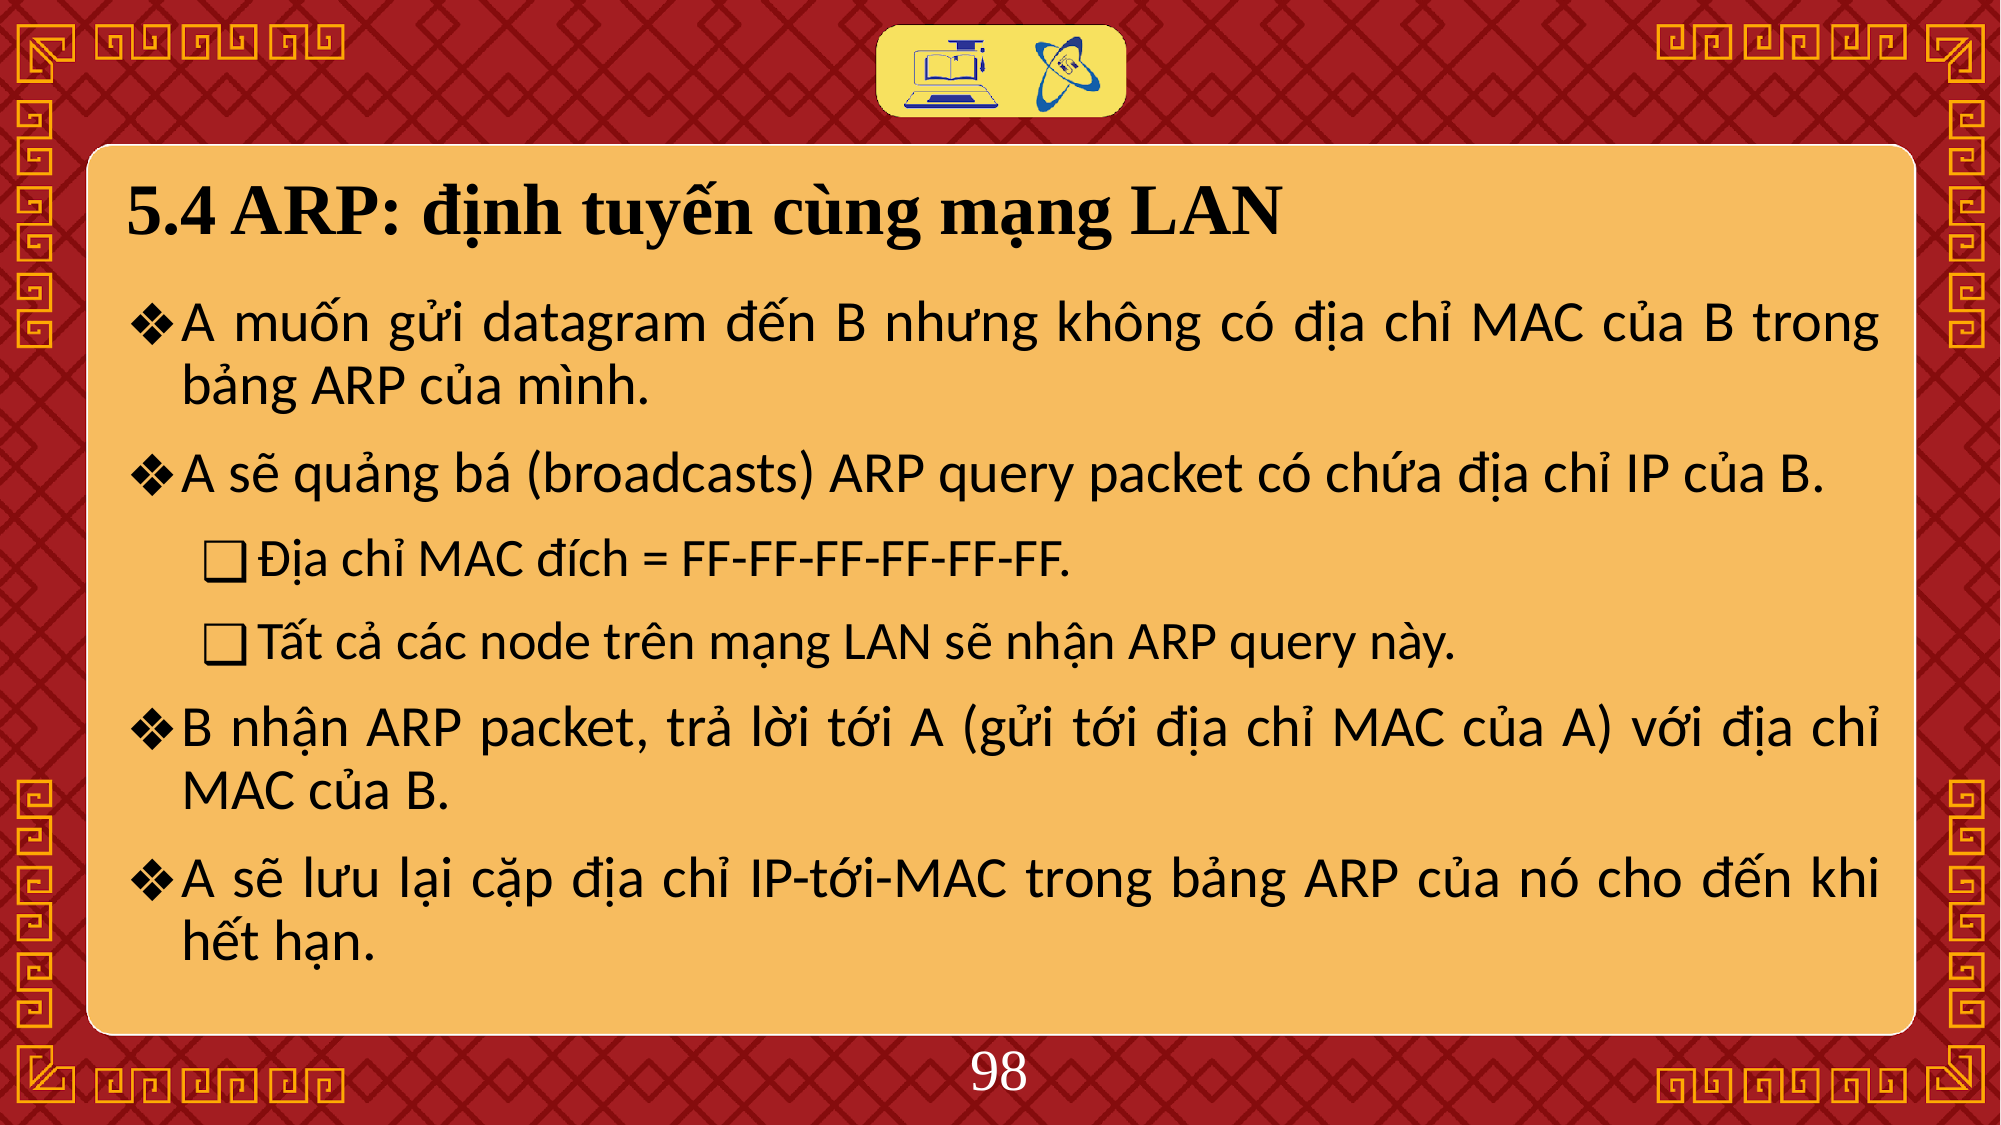

# 5.4 ARP: định tuyến cùng mạng LAN
A muốn gửi datagram đến B nhưng không có địa chỉ MAC của B trong bảng ARP của mình.
A sẽ quảng bá (broadcasts) ARP query packet có chứa địa chỉ IP của B.
Địa chỉ MAC đích = FF-FF-FF-FF-FF-FF.
Tất cả các node trên mạng LAN sẽ nhận ARP query này.
B nhận ARP packet, trả lời tới A (gửi tới địa chỉ MAC của A) với địa chỉ MAC của B.
A sẽ lưu lại cặp địa chỉ IP-tới-MAC trong bảng ARP của nó cho đến khi hết hạn.
98